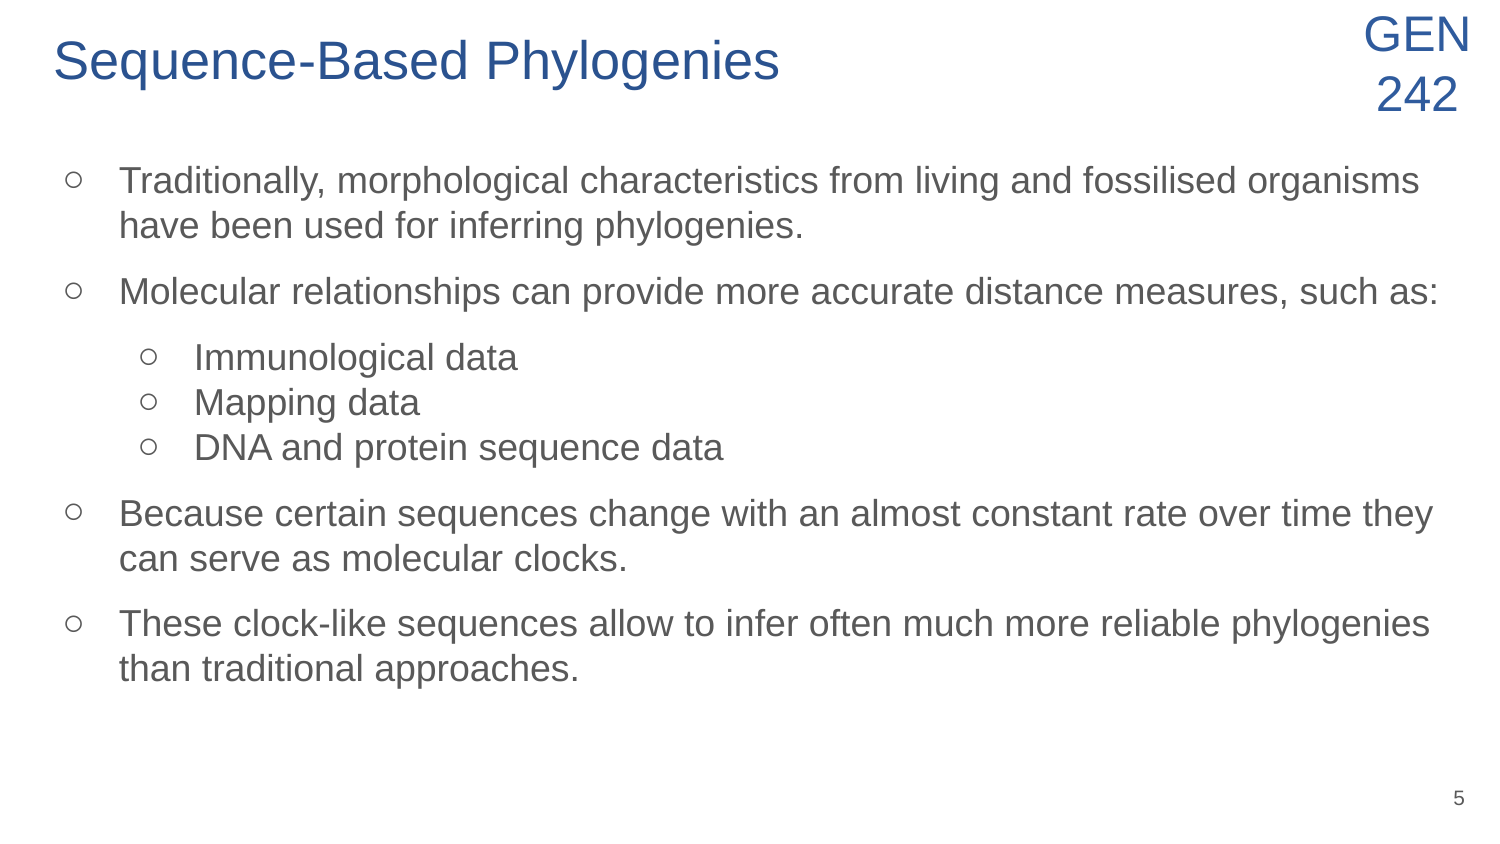

# Sequence-Based Phylogenies
Traditionally, morphological characteristics from living and fossilised organisms have been used for inferring phylogenies.
Molecular relationships can provide more accurate distance measures, such as:
Immunological data
Mapping data
DNA and protein sequence data
Because certain sequences change with an almost constant rate over time they can serve as molecular clocks.
These clock-like sequences allow to infer often much more reliable phylogenies than traditional approaches.
5